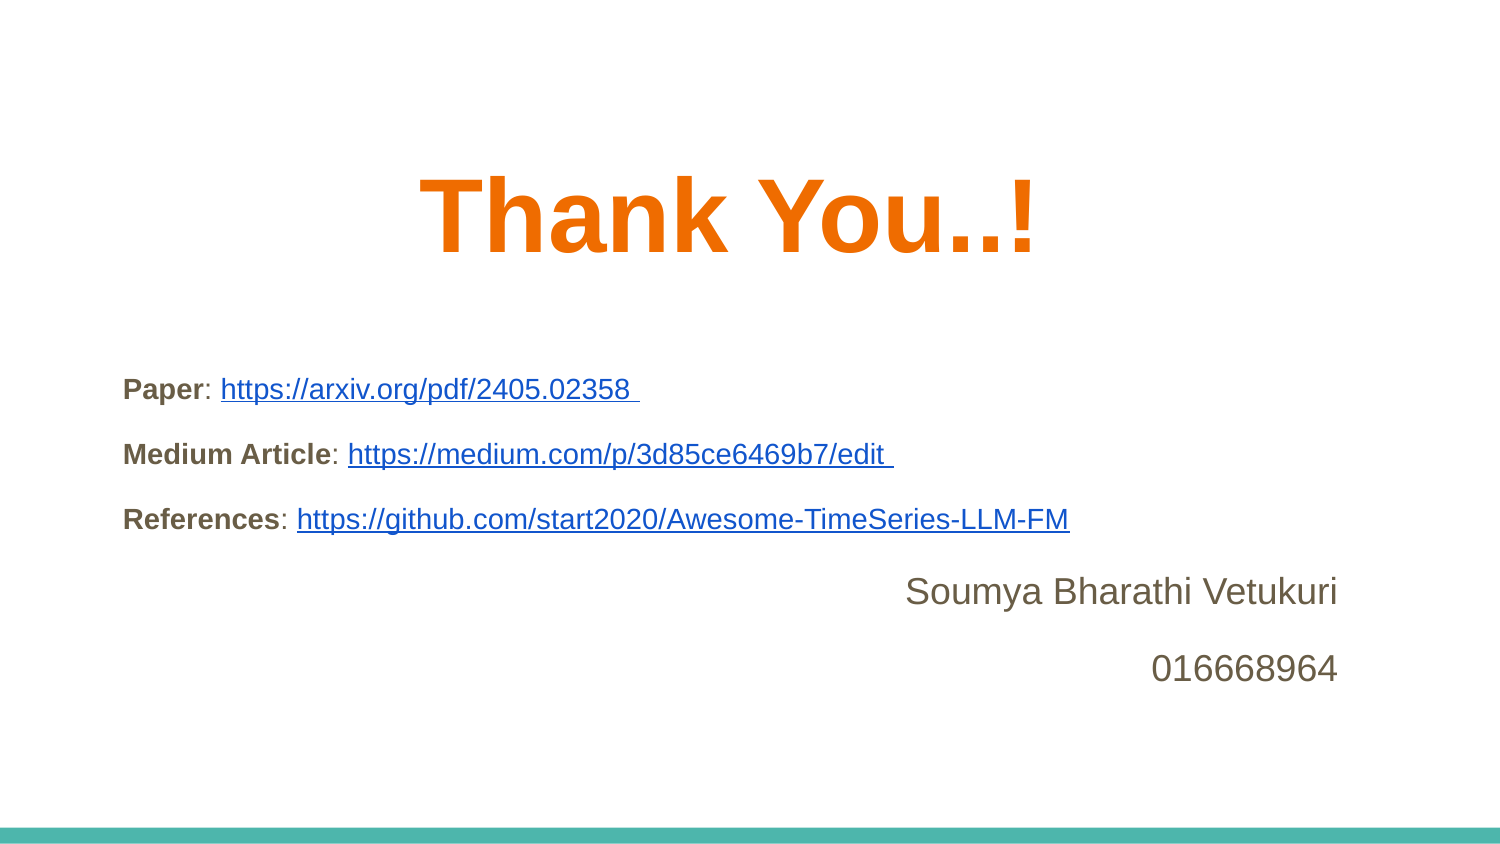

# Thank You..!
Paper: https://arxiv.org/pdf/2405.02358
Medium Article: https://medium.com/p/3d85ce6469b7/edit
References: https://github.com/start2020/Awesome-TimeSeries-LLM-FM
Soumya Bharathi Vetukuri
016668964